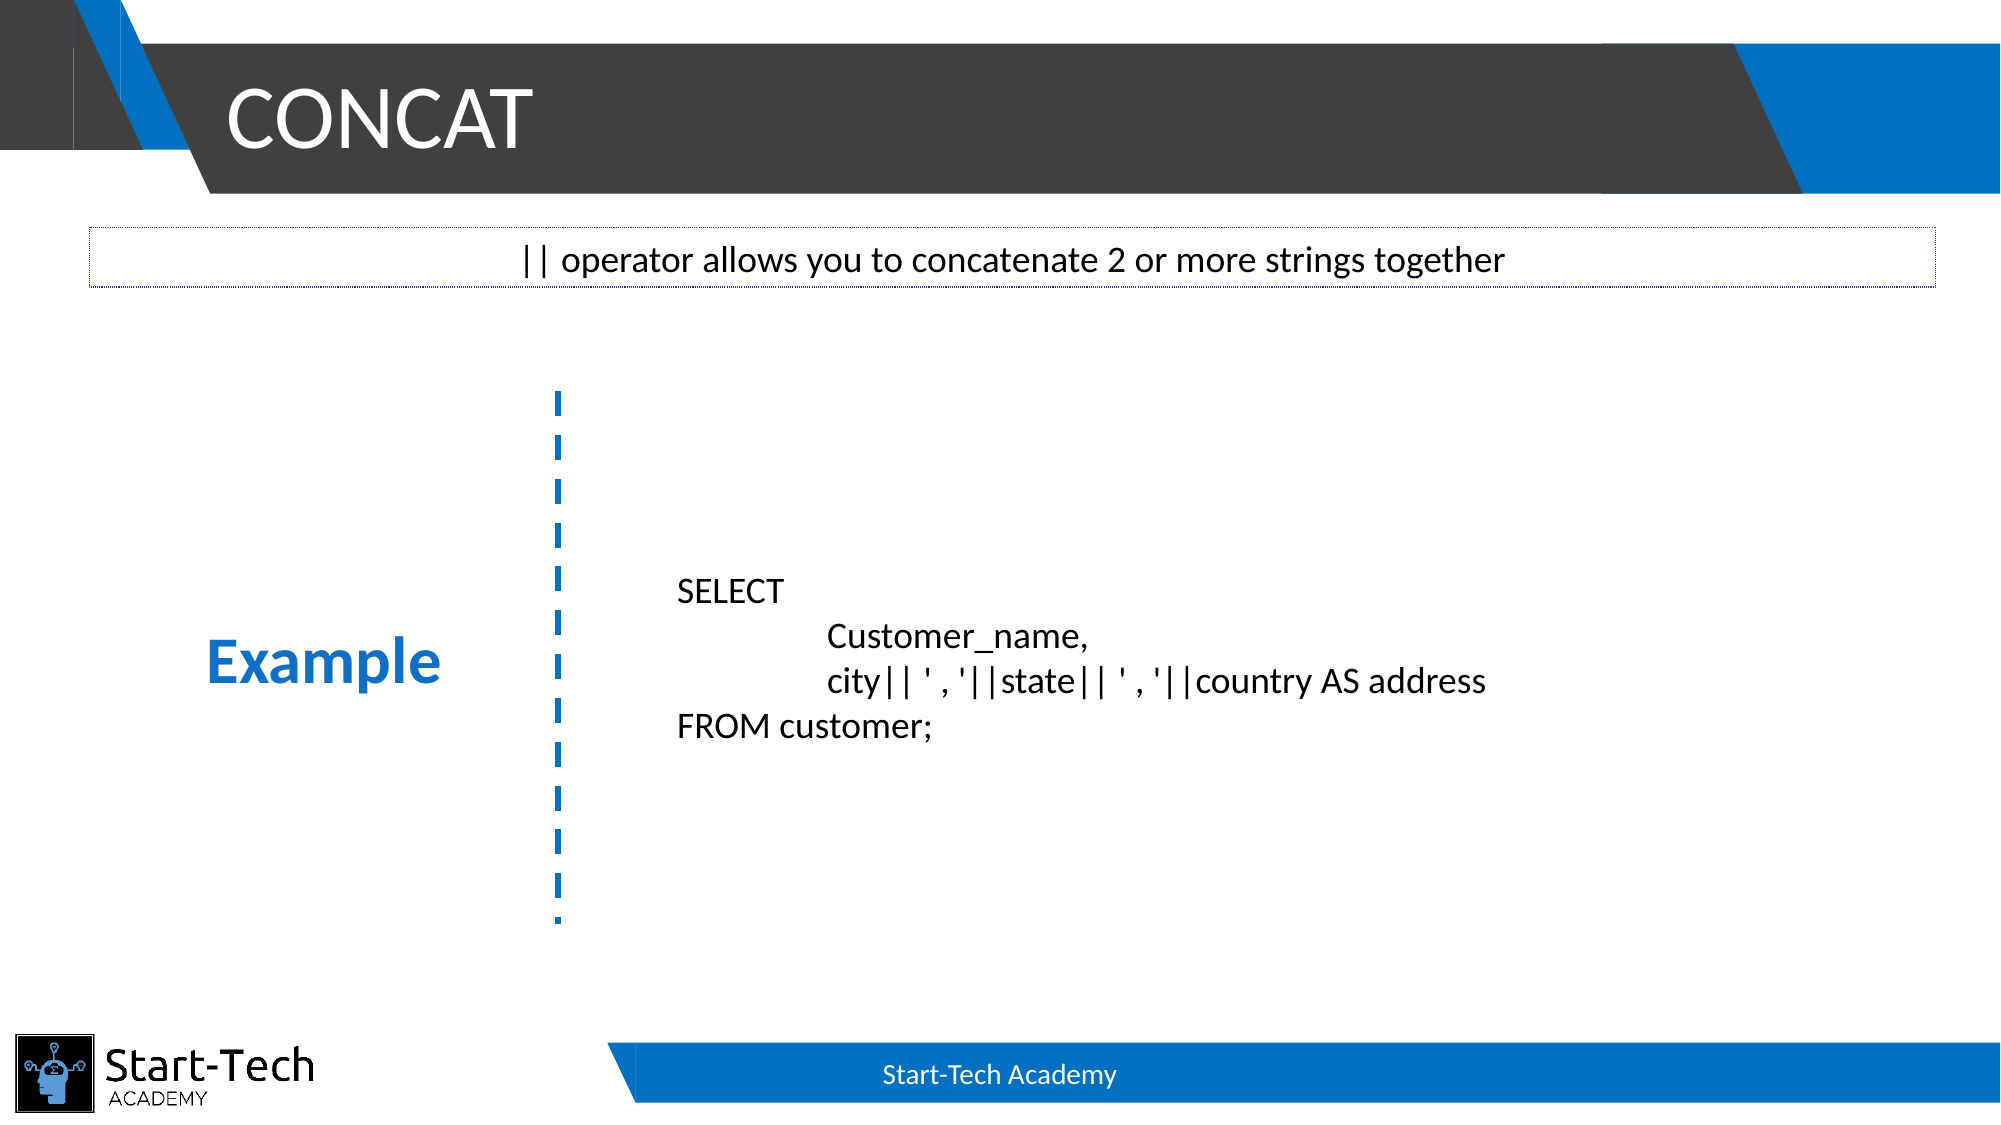

# CONCAT
|| operator allows you to concatenate 2 or more strings together
SELECT
	Customer_name,
	city|| ' , '||state|| ' , '||country AS address
FROM customer;
Example
Start-Tech Academy